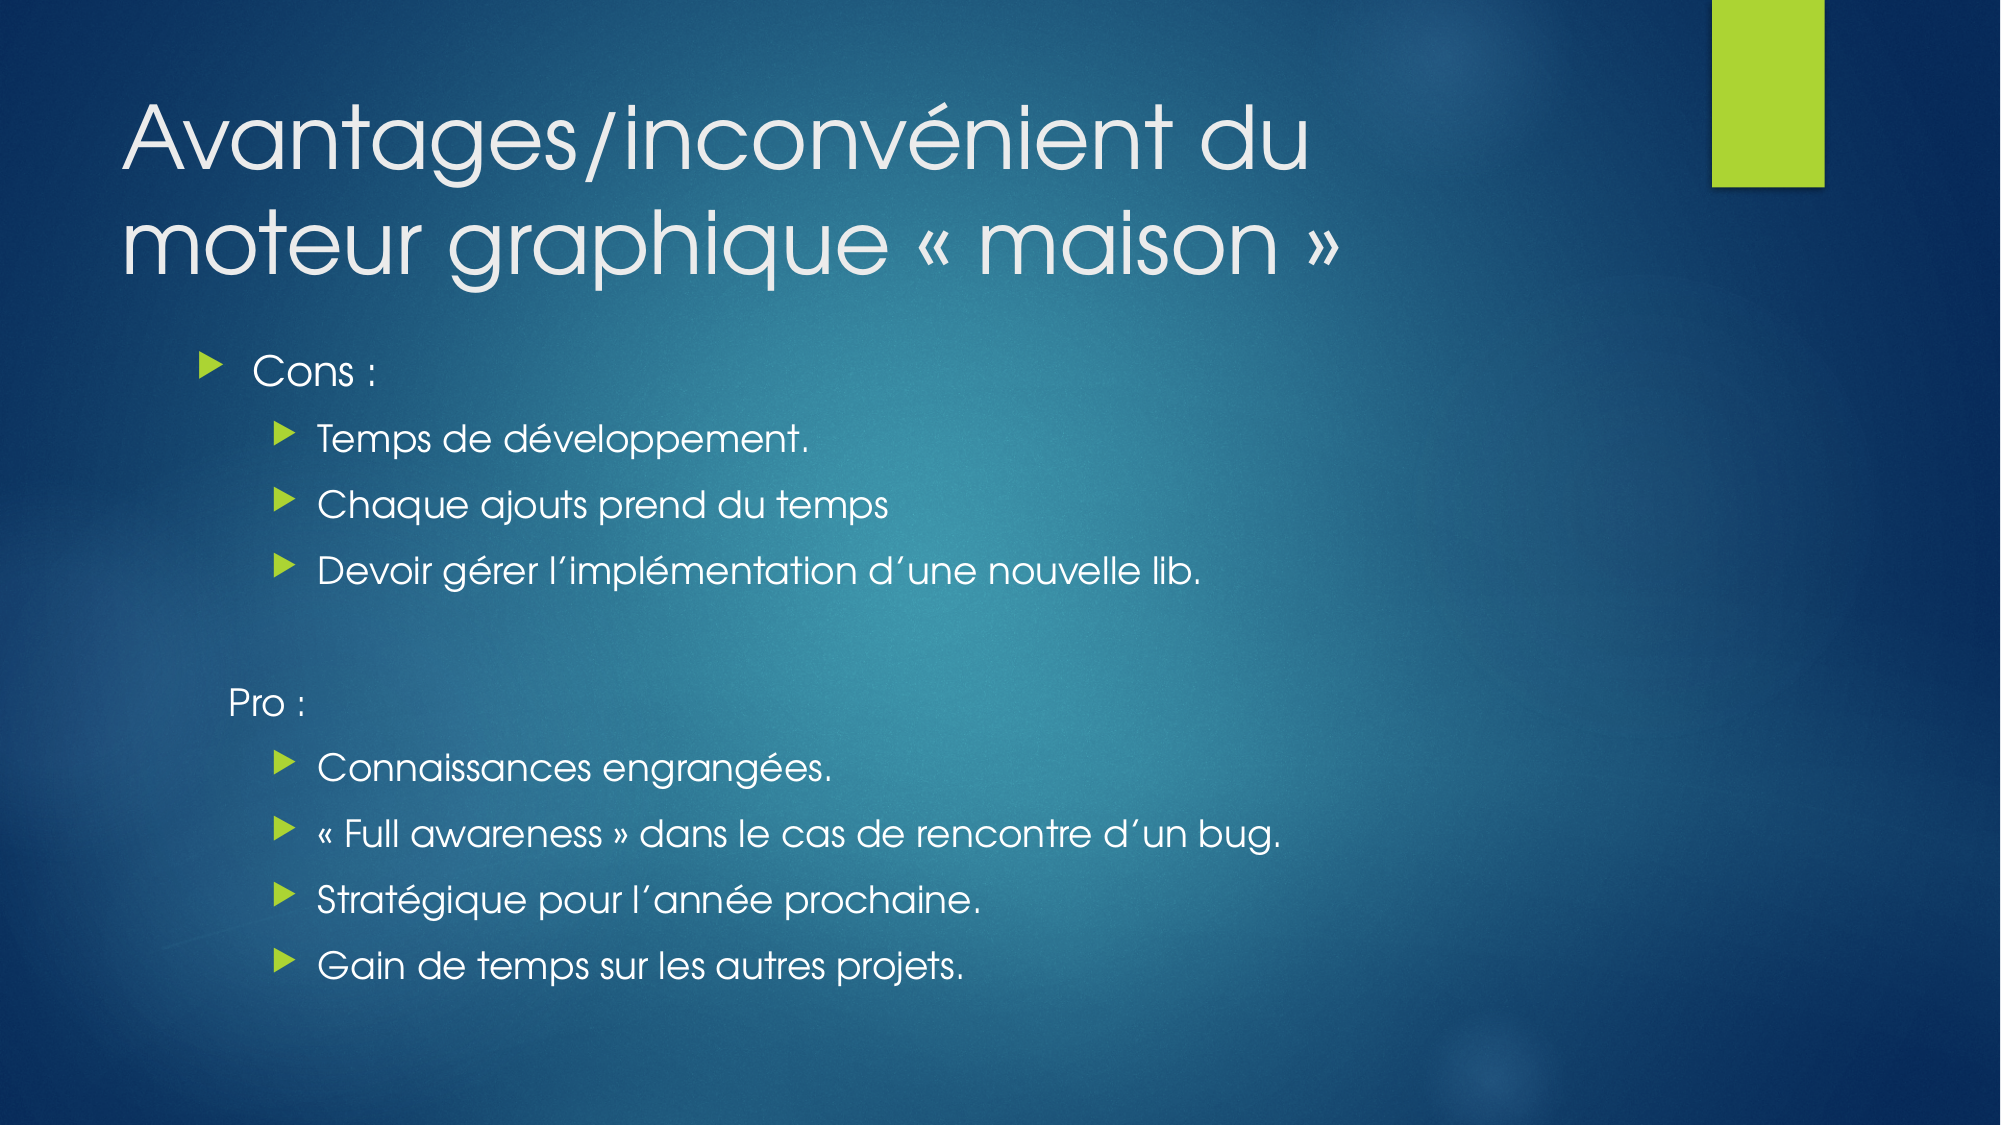

# Avantages/inconvénient du moteur graphique « maison »
Cons :
Temps de développement.
Chaque ajouts prend du temps
Devoir gérer l’implémentation d’une nouvelle lib.

Pro :
Connaissances engrangées.
« Full awareness » dans le cas de rencontre d’un bug.
Stratégique pour l’année prochaine.
Gain de temps sur les autres projets.